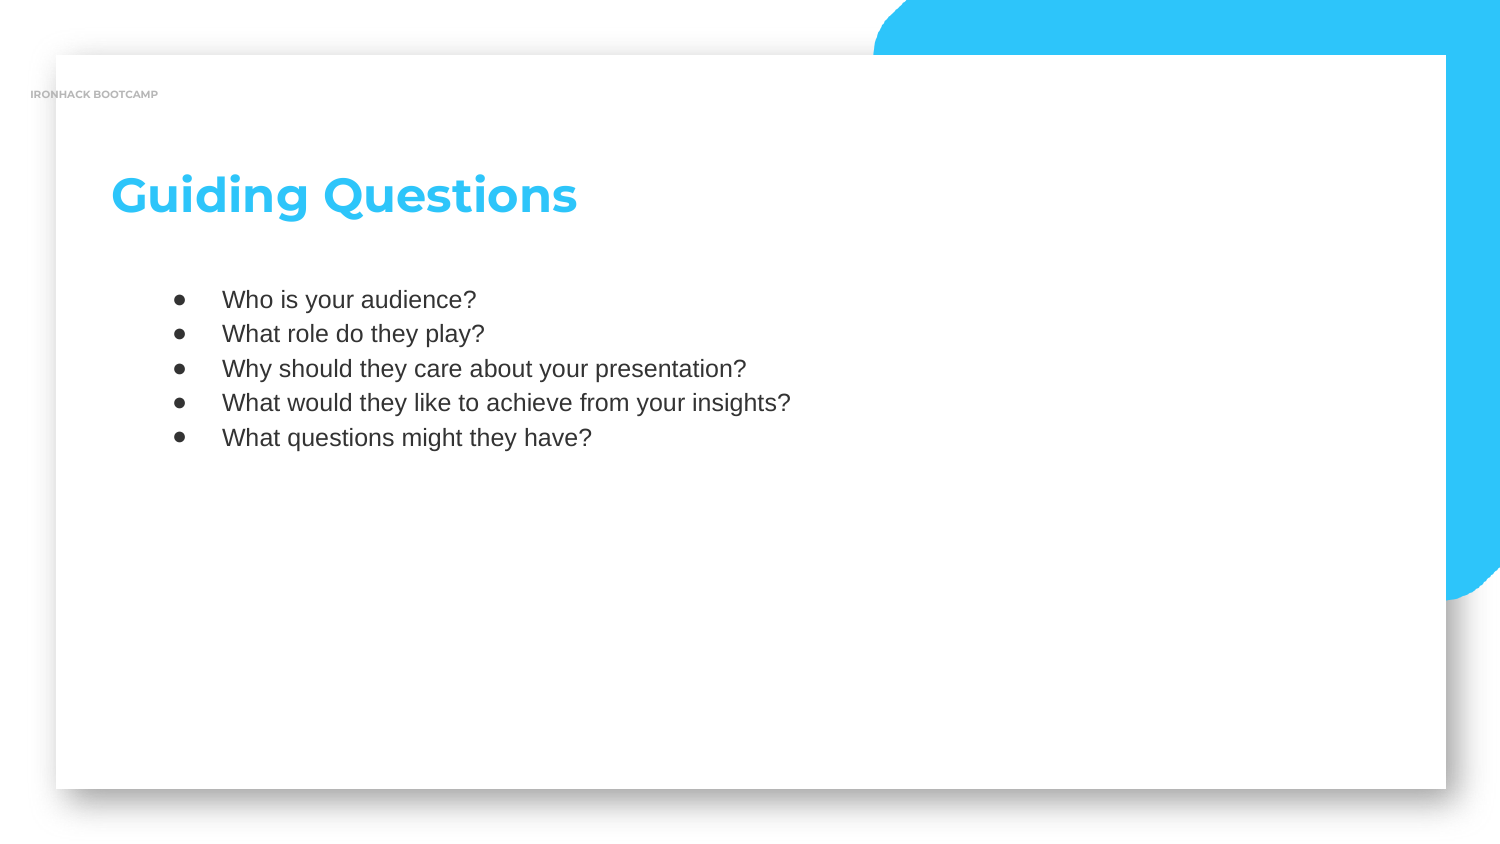

IRONHACK BOOTCAMP
Guiding Questions
Who is your audience?
What role do they play?
Why should they care about your presentation?
What would they like to achieve from your insights?
What questions might they have?